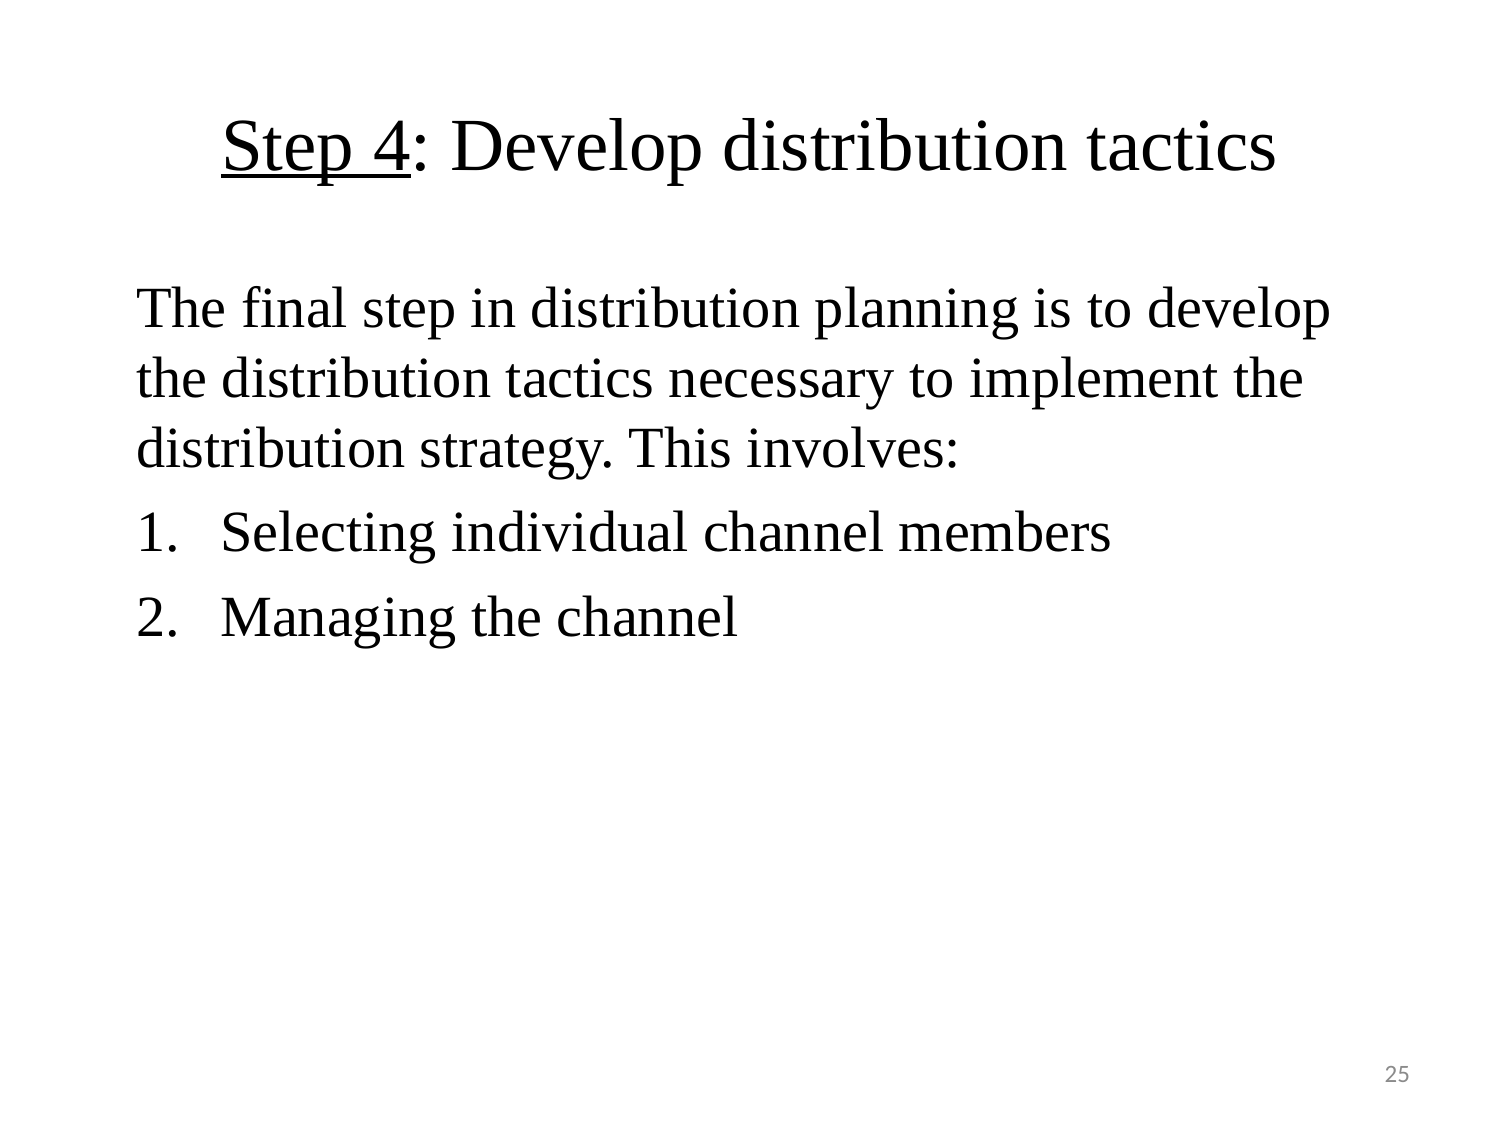

Step 4: Develop distribution tactics
The final step in distribution planning is to develop the distribution tactics necessary to implement the distribution strategy. This involves:
Selecting individual channel members
Managing the channel
25